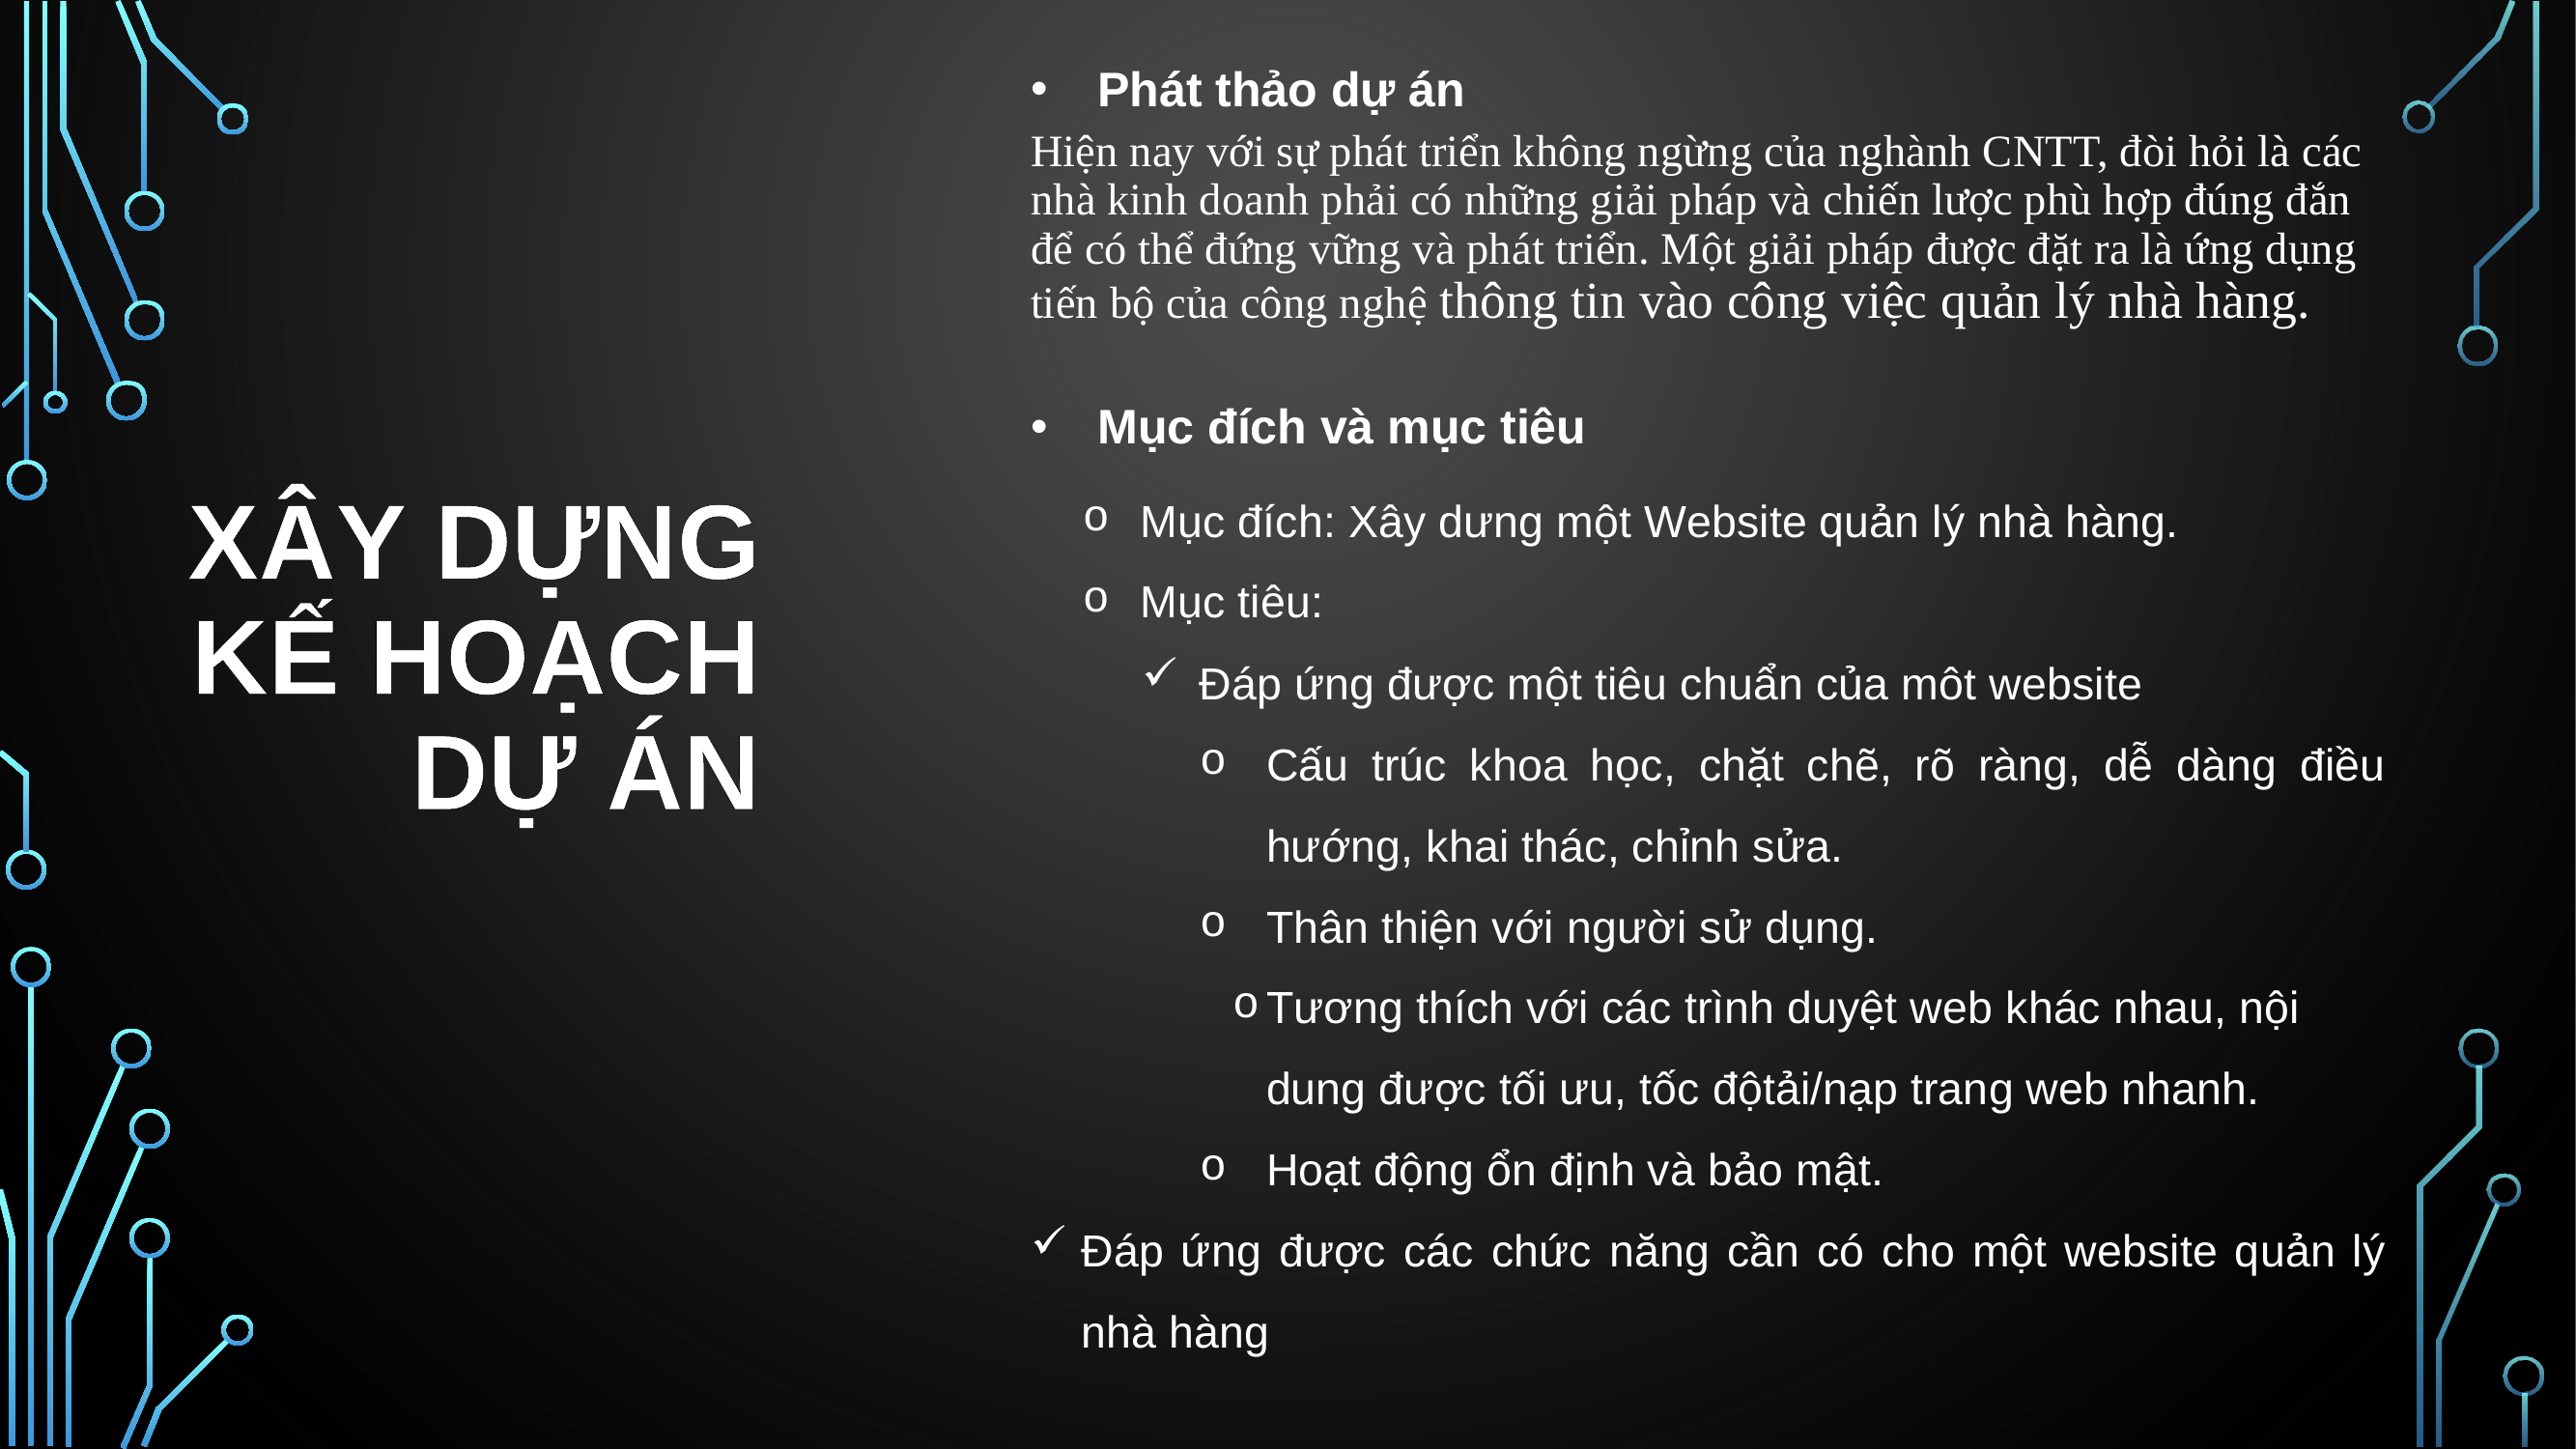

Phát thảo dự án
Hiện nay với sự phát triển không ngừng của nghành CNTT, đòi hỏi là các nhà kinh doanh phải có những giải pháp và chiến lược phù hợp đúng đắn để có thể đứng vững và phát triển. Một giải pháp được đặt ra là ứng dụng tiến bộ của công nghệ thông tin vào công việc quản lý nhà hàng.

Mục đích và mục tiêu
Mục đích: Xây dưng một Website quản lý nhà hàng.
Mục tiêu:
Đáp ứng được một tiêu chuẩn của môt website
Cấu trúc khoa học, chặt chẽ, rõ ràng, dễ dàng điều hướng, khai thác, chỉnh sửa.
Thân thiện với người sử dụng.
Tương thích với các trình duyệt web khác nhau, nội dung được tối ưu, tốc độtải/nạp trang web nhanh.
Hoạt động ổn định và bảo mật.
Đáp ứng được các chức năng cần có cho một website quản lý nhà hàng

XÂY DỰNG KẾ HOẠCH DỰ ÁN